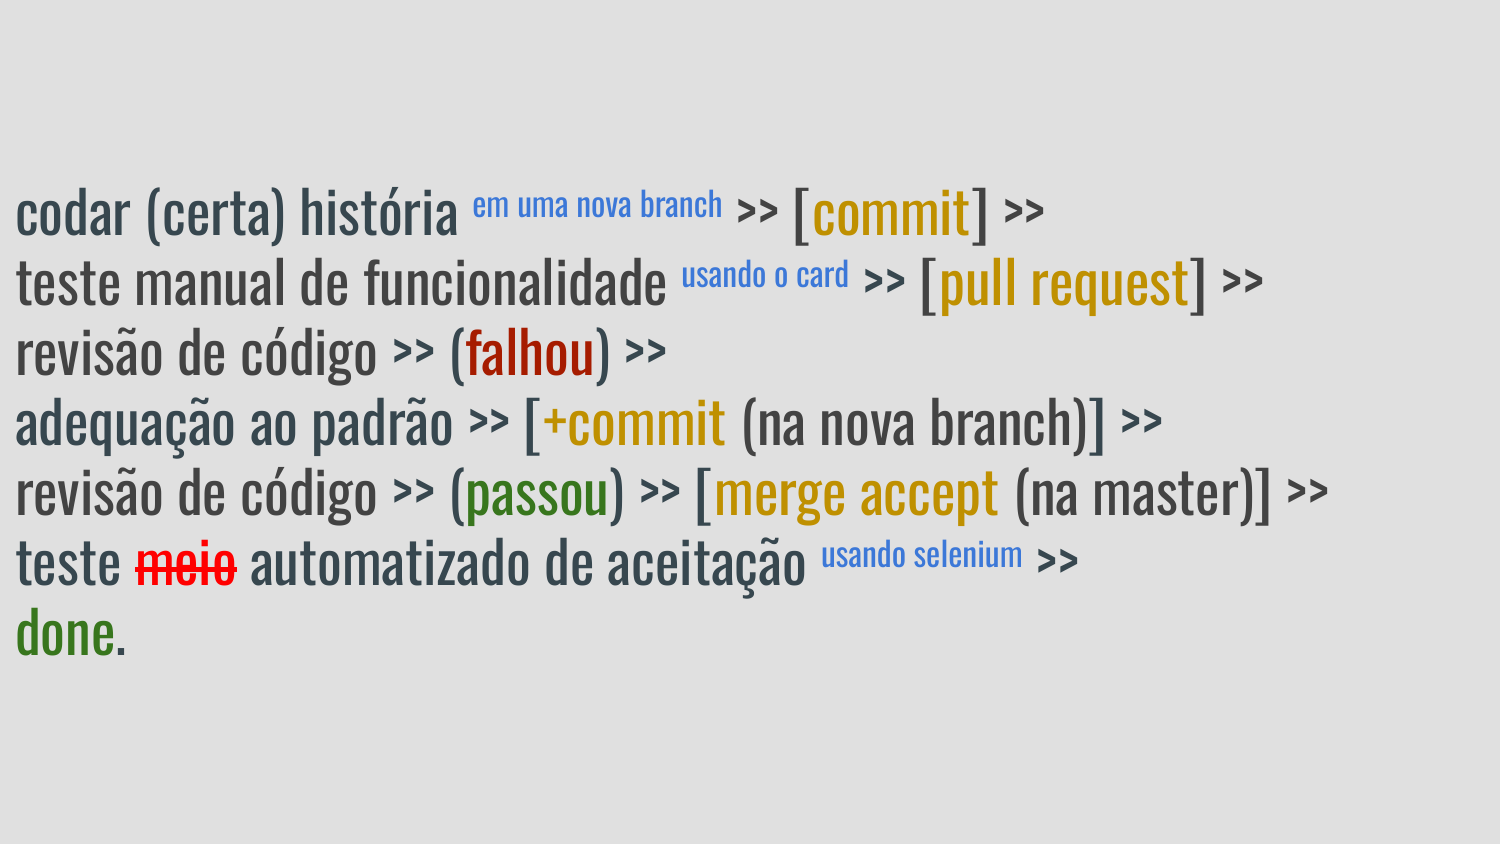

# codar (certa) história em uma nova branch >> [commit] >>
teste manual de funcionalidade usando o card >> [pull request] >>
revisão de código >> (falhou) >>
adequação ao padrão >> [+commit (na nova branch)] >>
revisão de código >> (passou) >> [merge accept (na master)] >>
teste meio automatizado de aceitação usando selenium >>
done.